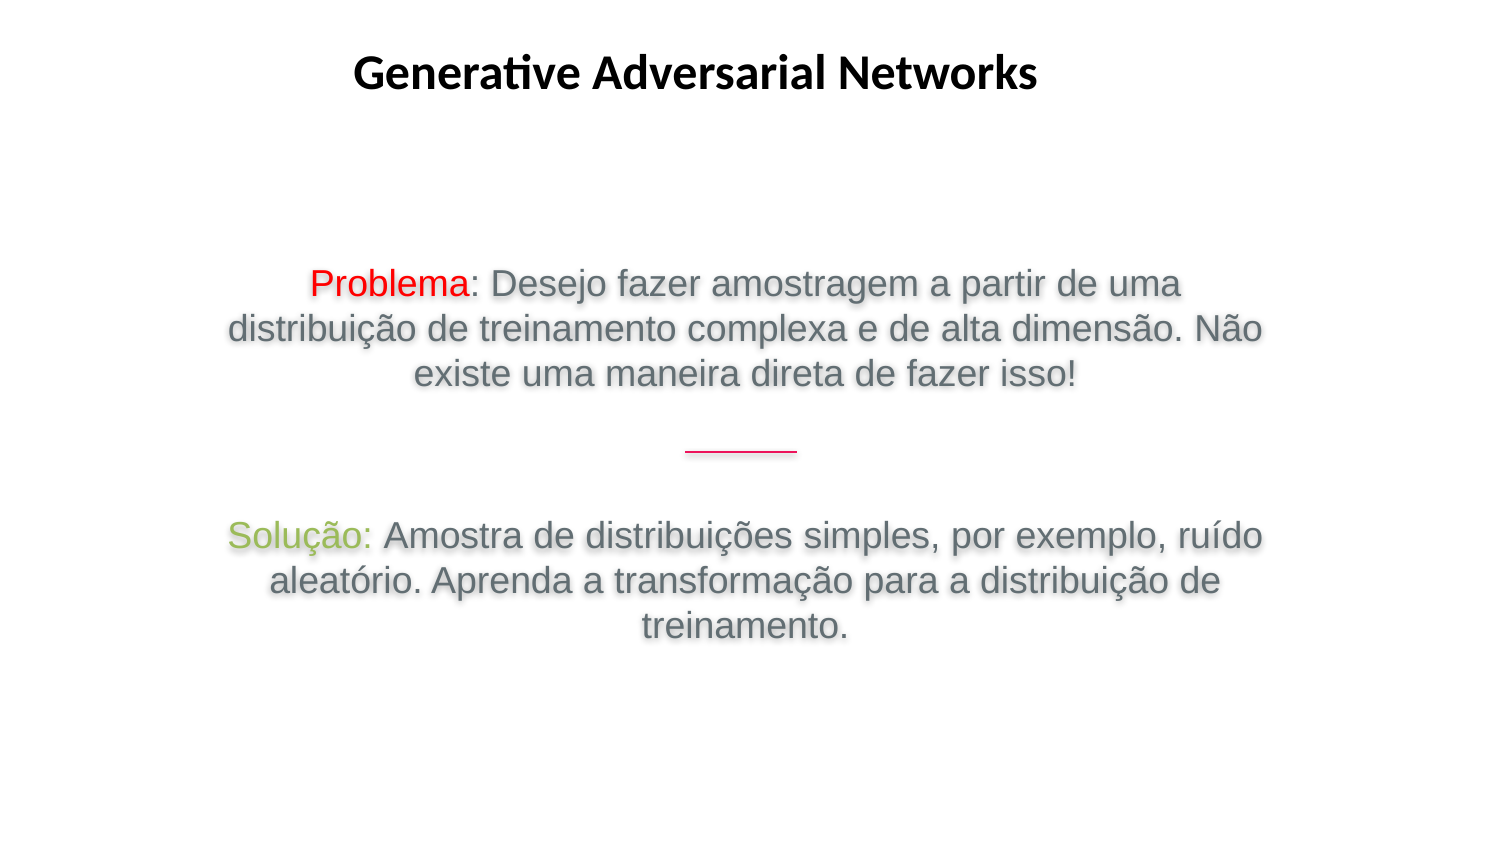

Generative Adversarial Networks
Problema: Desejo fazer amostragem a partir de uma distribuição de treinamento complexa e de alta dimensão. Não existe uma maneira direta de fazer isso!
Solução: Amostra de distribuições simples, por exemplo, ruído aleatório. Aprenda a transformação para a distribuição de treinamento.